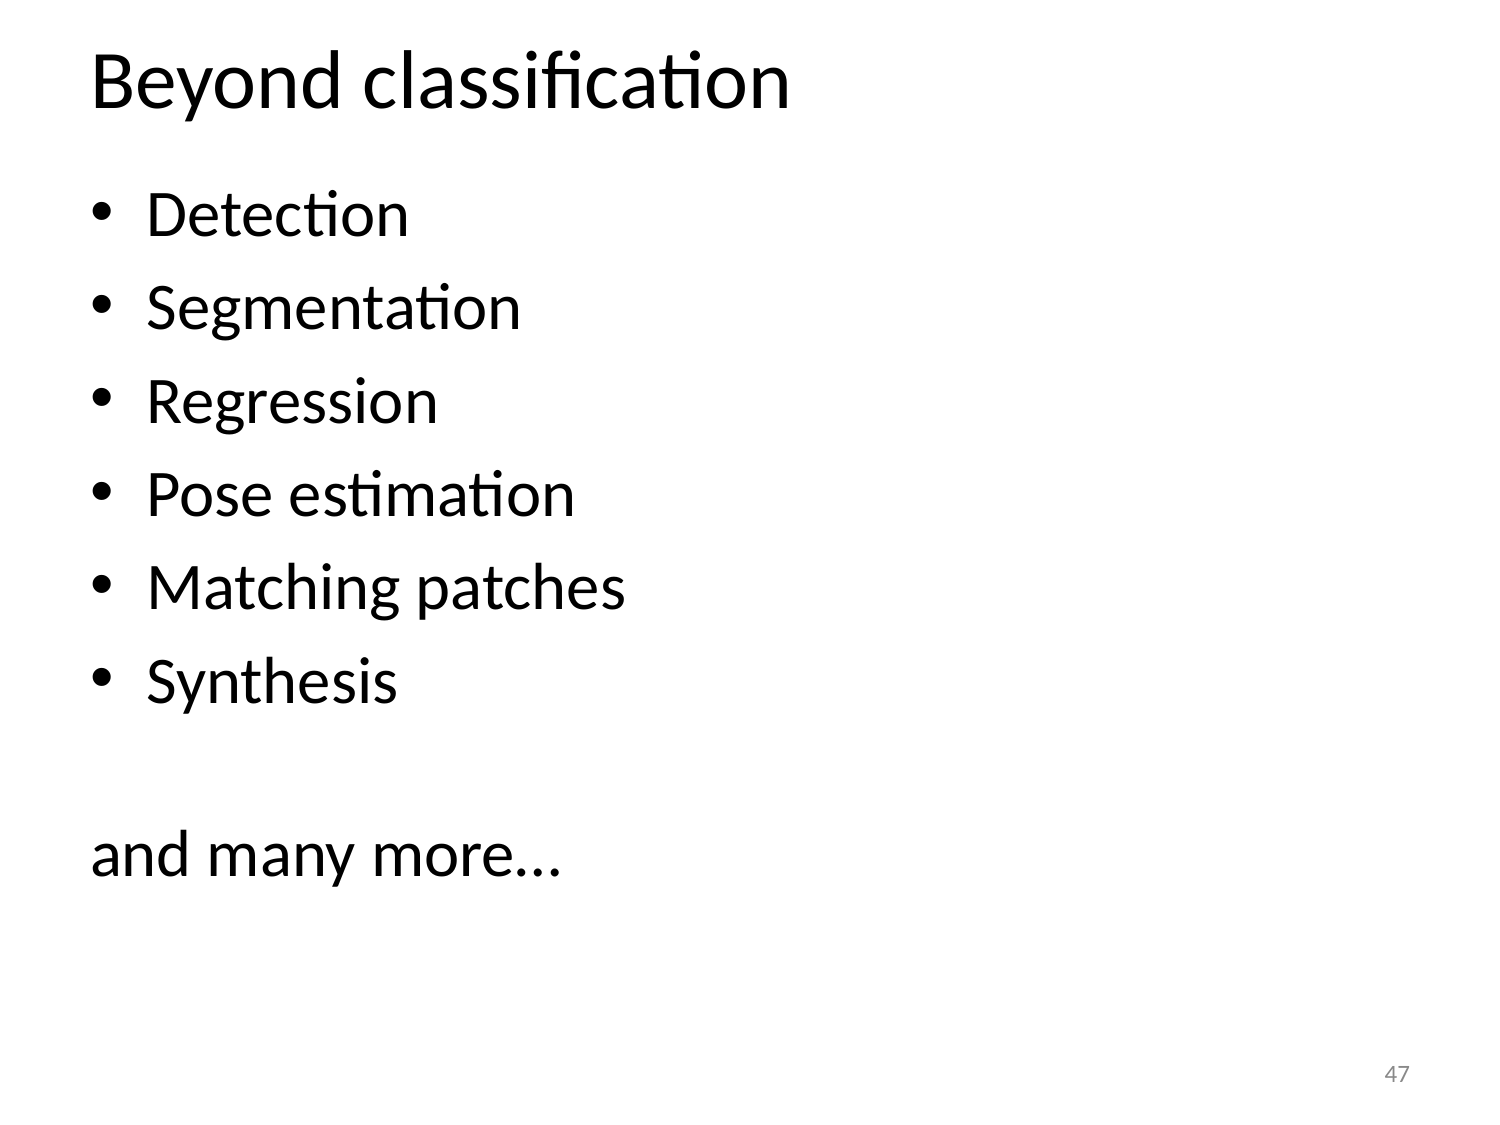

# Beyond classification
Detection
Segmentation
Regression
Pose estimation
Matching patches
Synthesis
and many more…

47